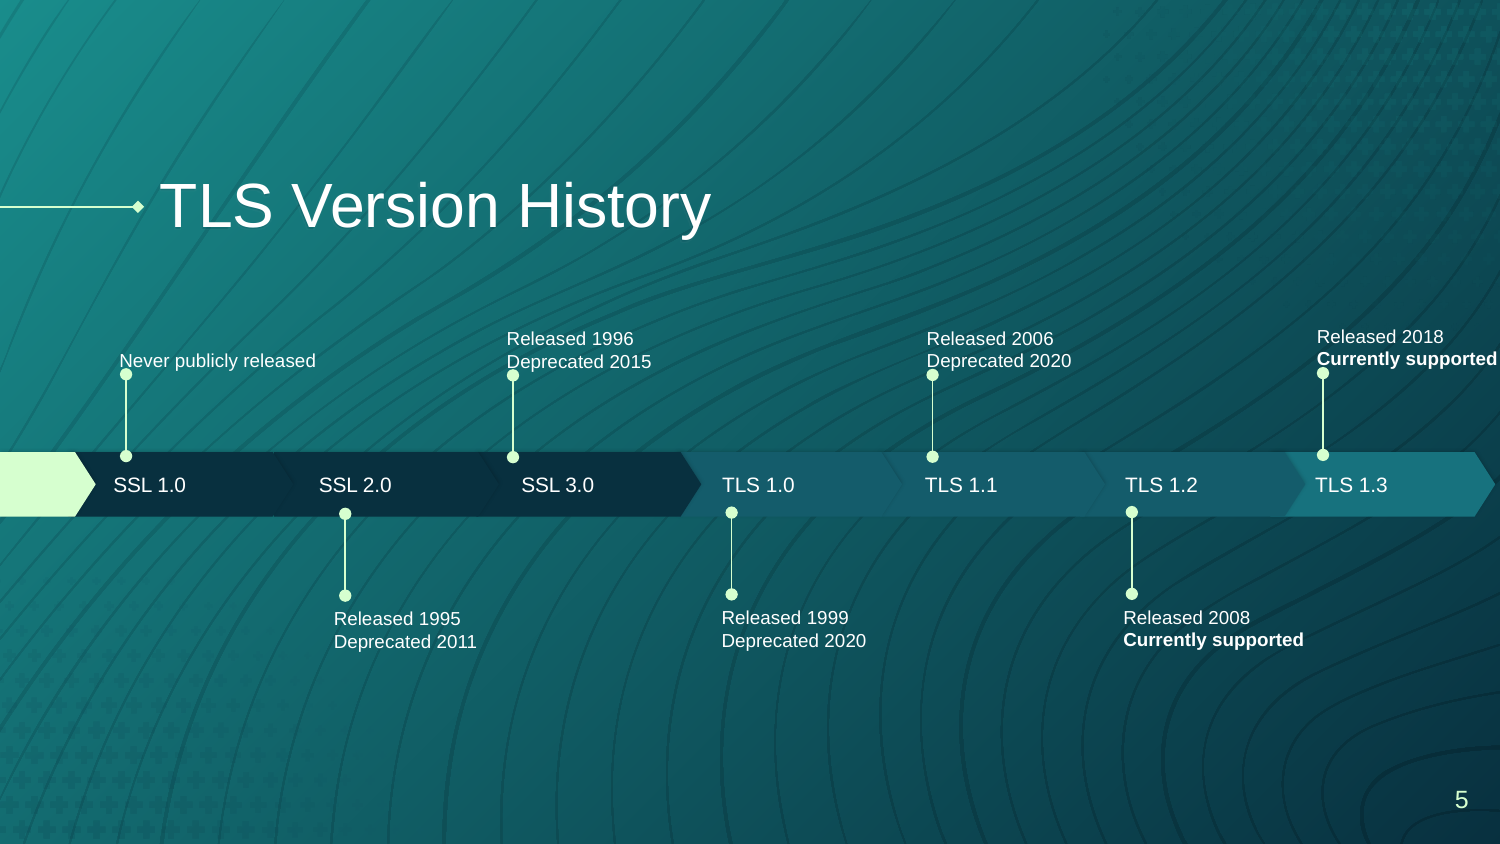

# TLS Version History
Released 2018
Currently supported
Never publicly released
Released 2006
Deprecated 2020
Released 1996
Deprecated 2015

SSL 1.0
SSL 2.0
SSL 3.0
TLS 1.0
TLS 1.1
TLS 1.2
TLS 1.3
Released 2008
Currently supported
Released 1999
Deprecated 2020
Released 1995
Deprecated 2011
5